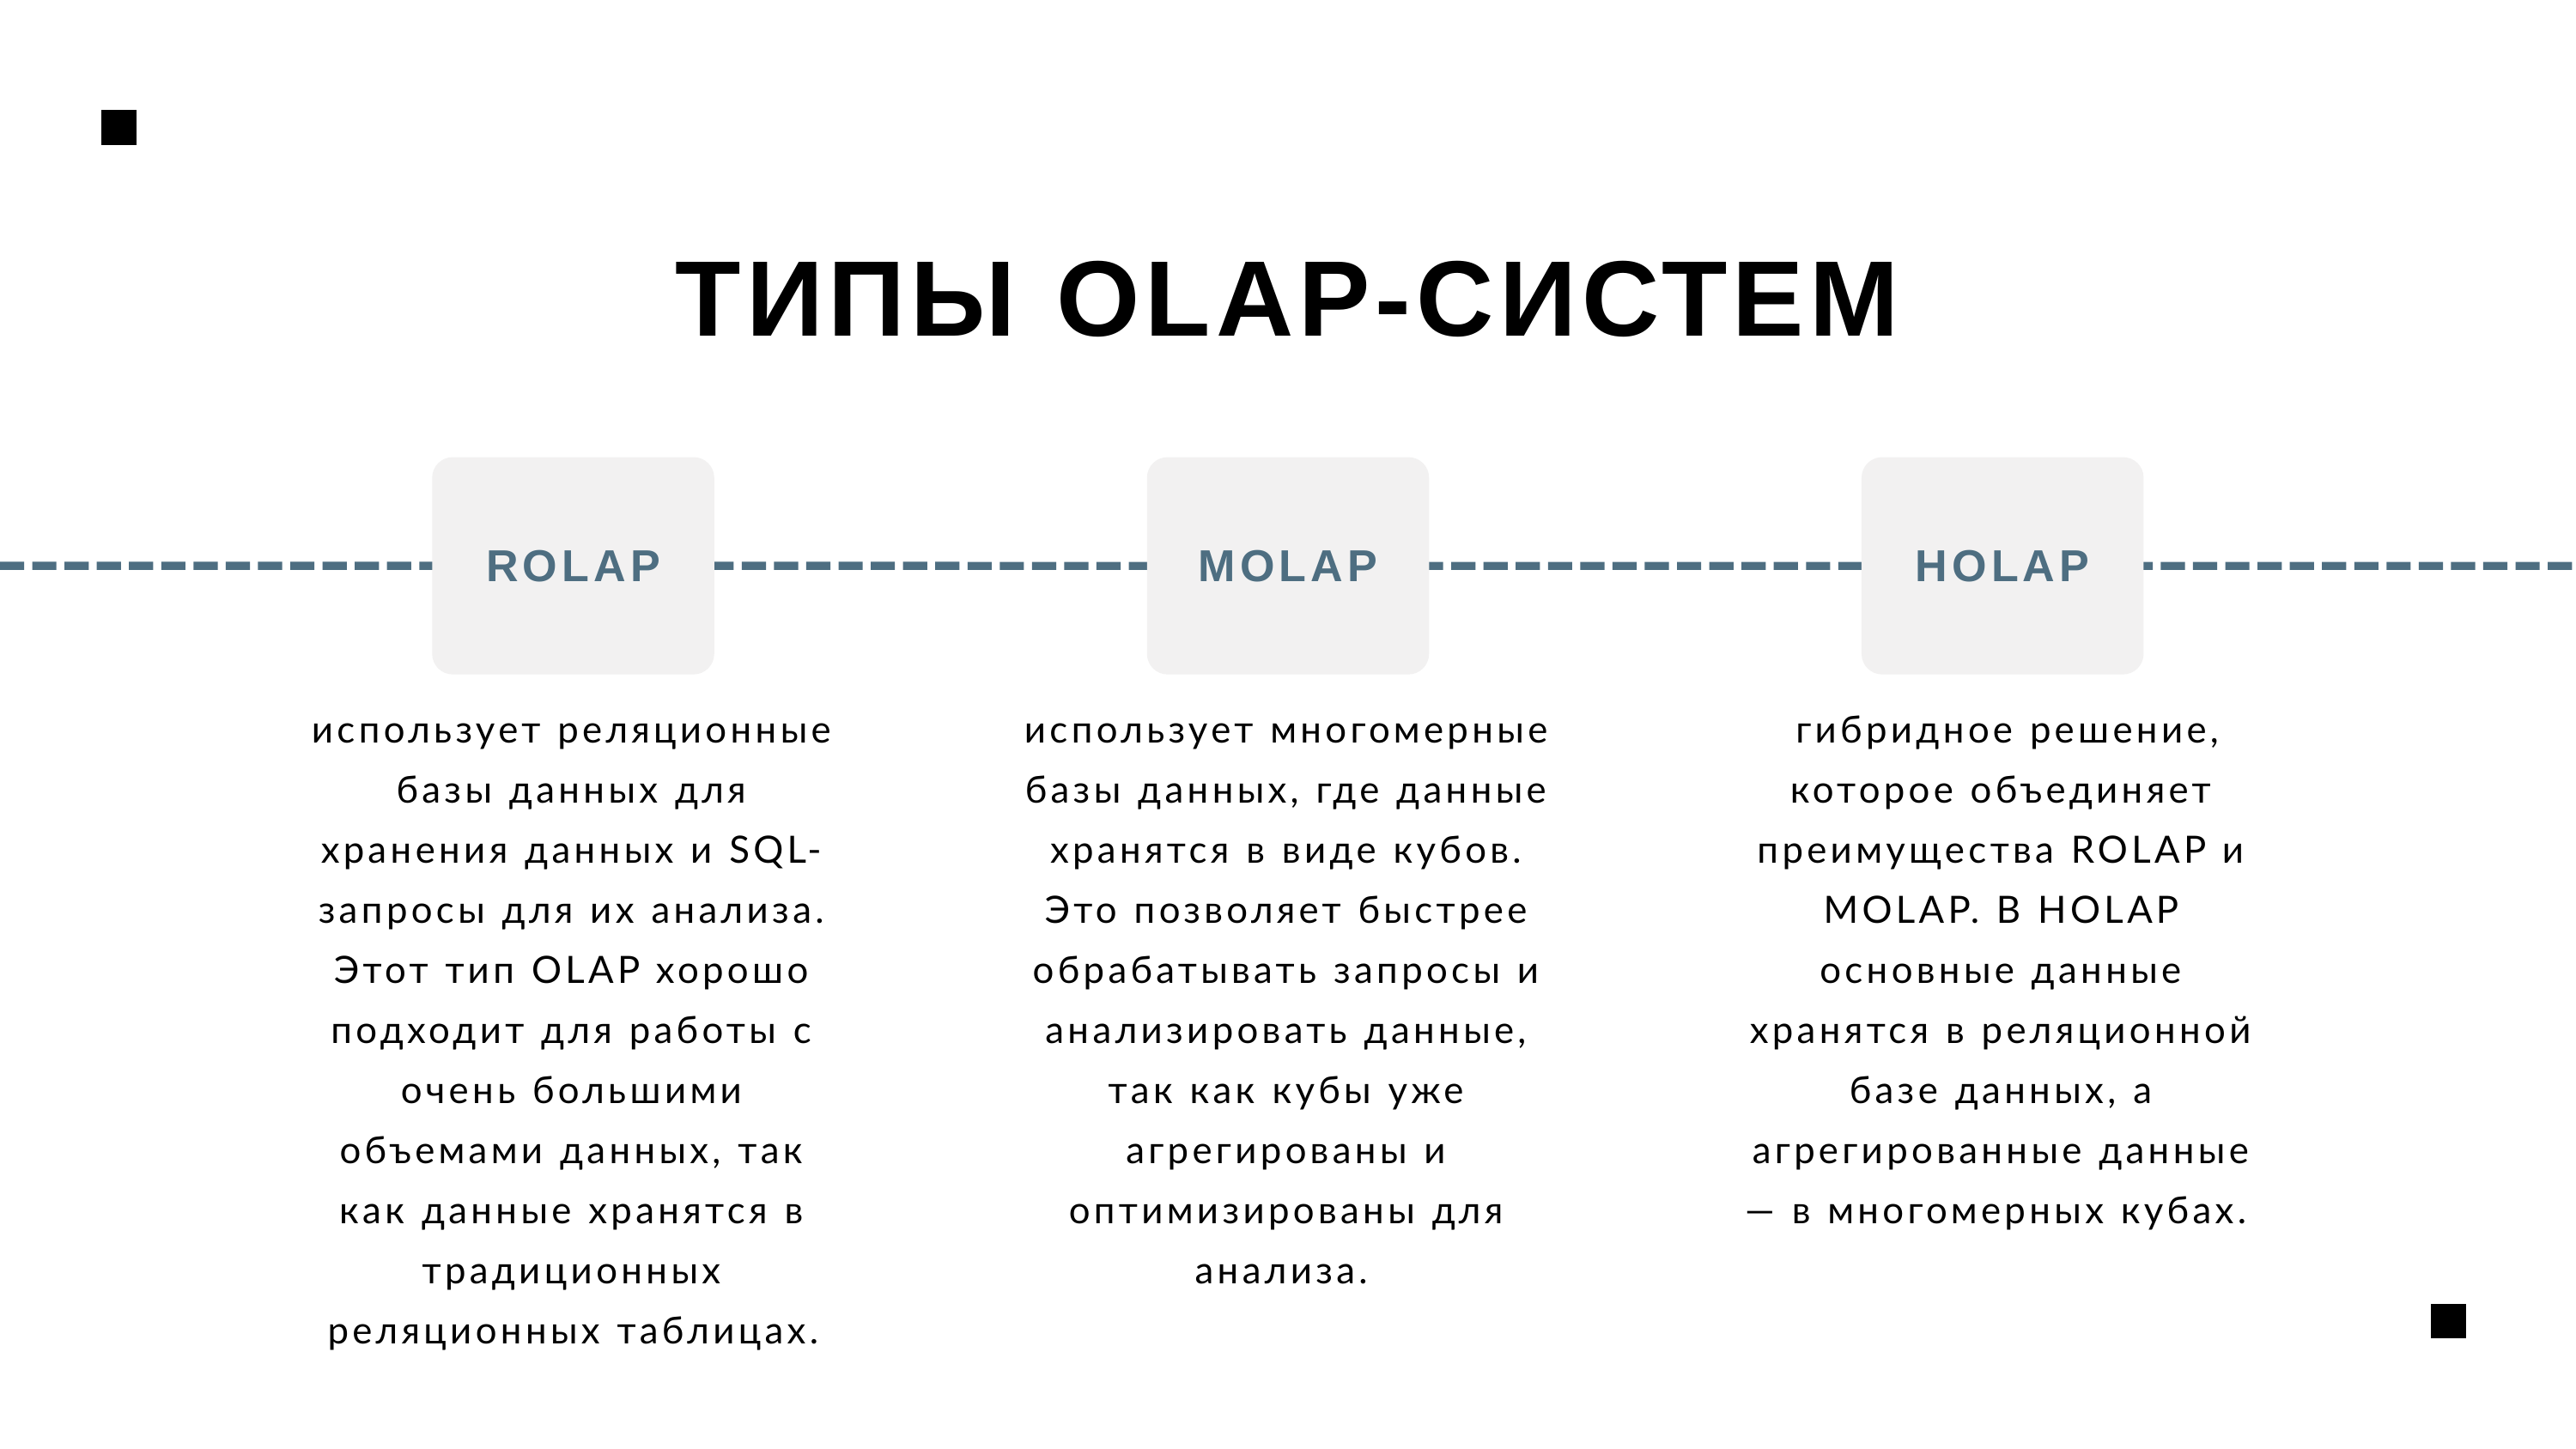

ТИПЫ OLAP-СИСТЕМ

ROLAP

MOLAP

HOLAP

использует реляционные базы данных для хранения данных и SQL-запросы для их анализа. Этот тип OLAP хорошо подходит для работы с очень большими объемами данных, так как данные хранятся в традиционных реляционных таблицах.
использует многомерные базы данных, где данные хранятся в виде кубов. Это позволяет быстрее обрабатывать запросы и анализировать данные, так как кубы уже агрегированы и оптимизированы для анализа.
 гибридное решение, которое объединяет преимущества ROLAP и MOLAP. В HOLAP основные данные хранятся в реляционной базе данных, а агрегированные данные — в многомерных кубах.